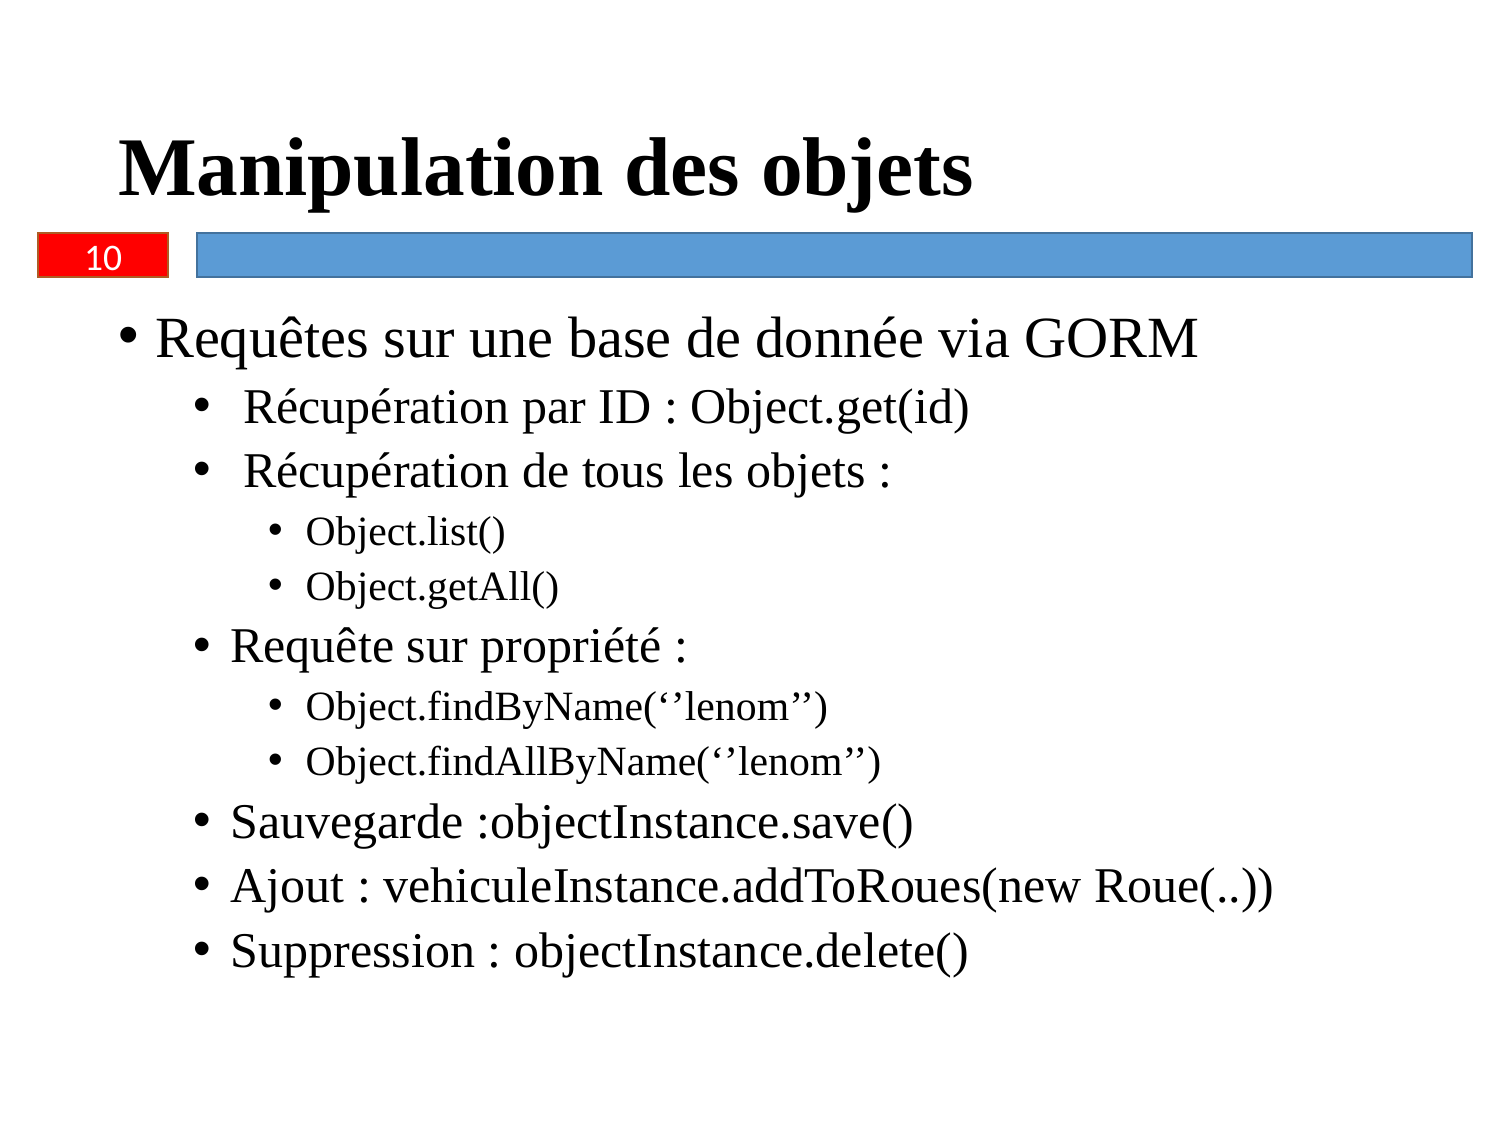

# Manipulation des objets
10

Requêtes sur une base de donnée via GORM
 Récupération par ID : Object.get(id)
 Récupération de tous les objets :
Object.list()
Object.getAll()
Requête sur propriété :
Object.findByName(‘’lenom’’)
Object.findAllByName(‘’lenom’’)
Sauvegarde :objectInstance.save()
Ajout : vehiculeInstance.addToRoues(new Roue(..))
Suppression : objectInstance.delete()